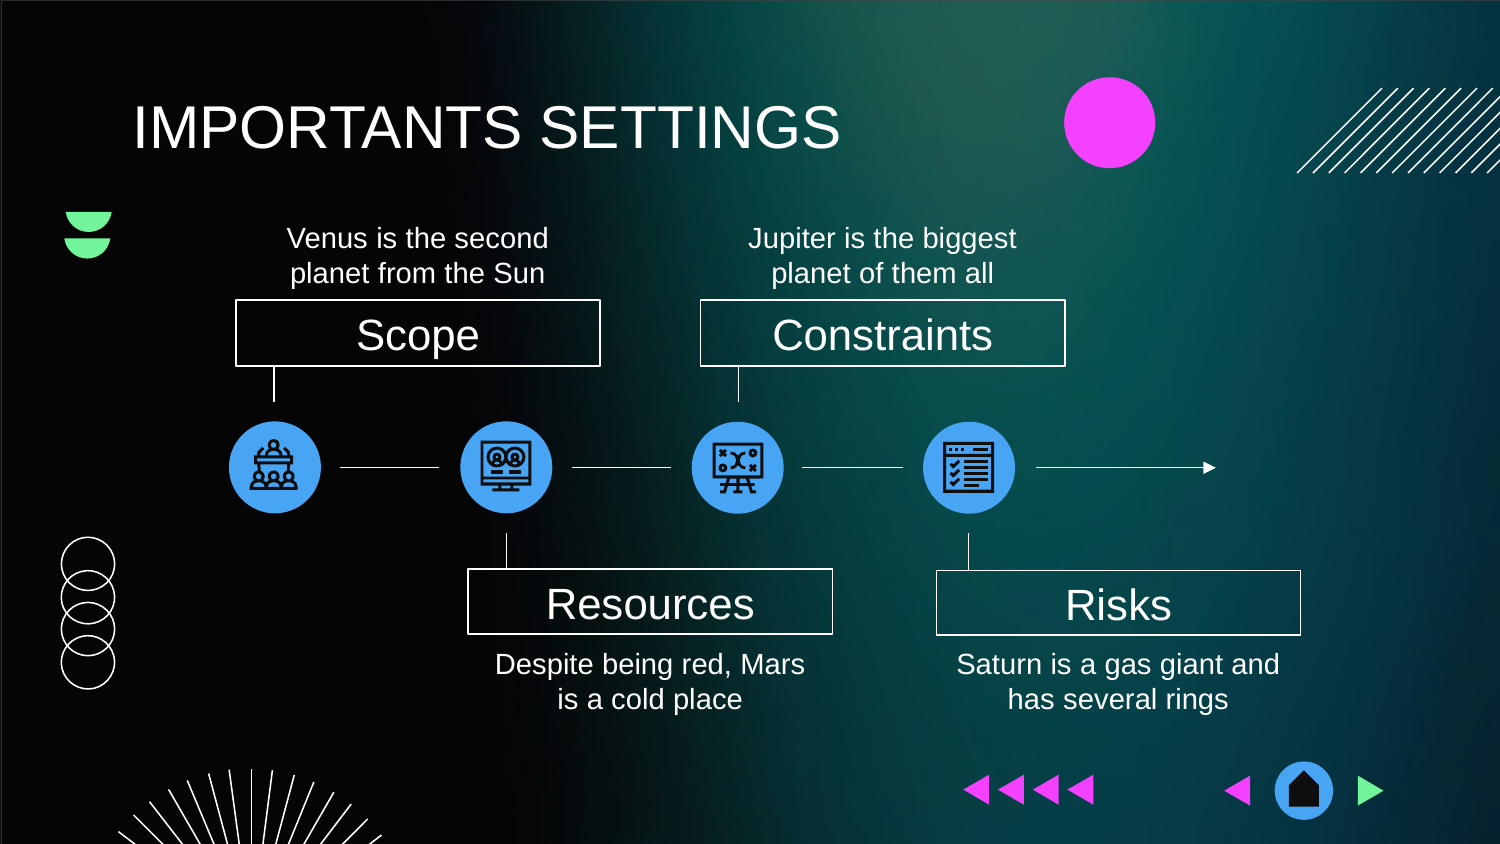

# IMPORTANTS SETTINGS
Venus is the second planet from the Sun
Jupiter is the biggest planet of them all
Scope
Constraints

Resources
Risks
Saturn is a gas giant and has several rings
Despite being red, Mars is a cold place